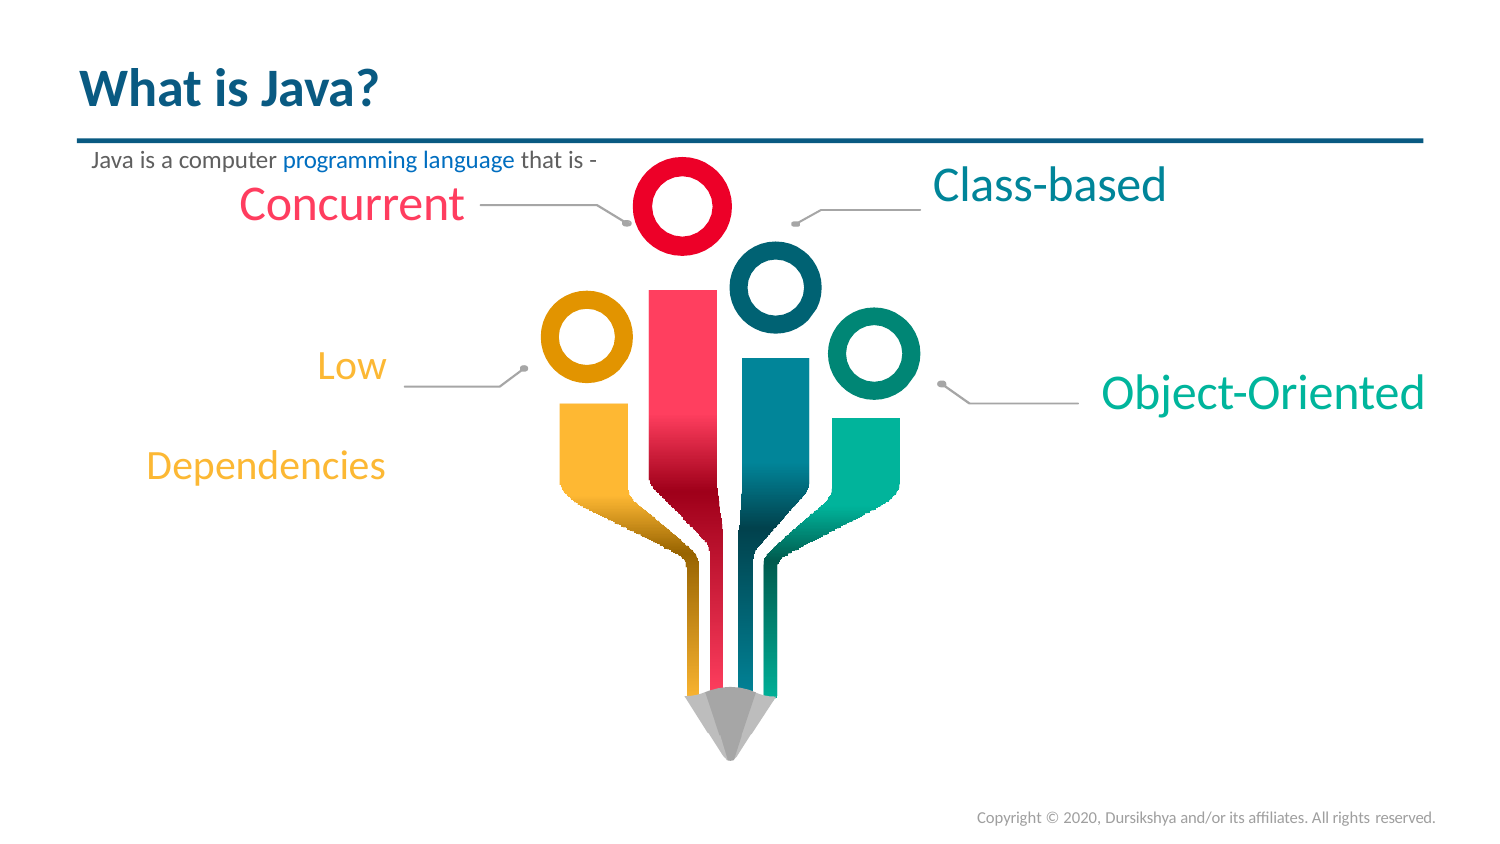

# What is Java?

Java is a computer programming language that is -
Concurrent
Class-based

Low  Dependencies
Object-Oriented

Copyright © 2020, Dursikshya and/or its affiliates. All rights reserved.